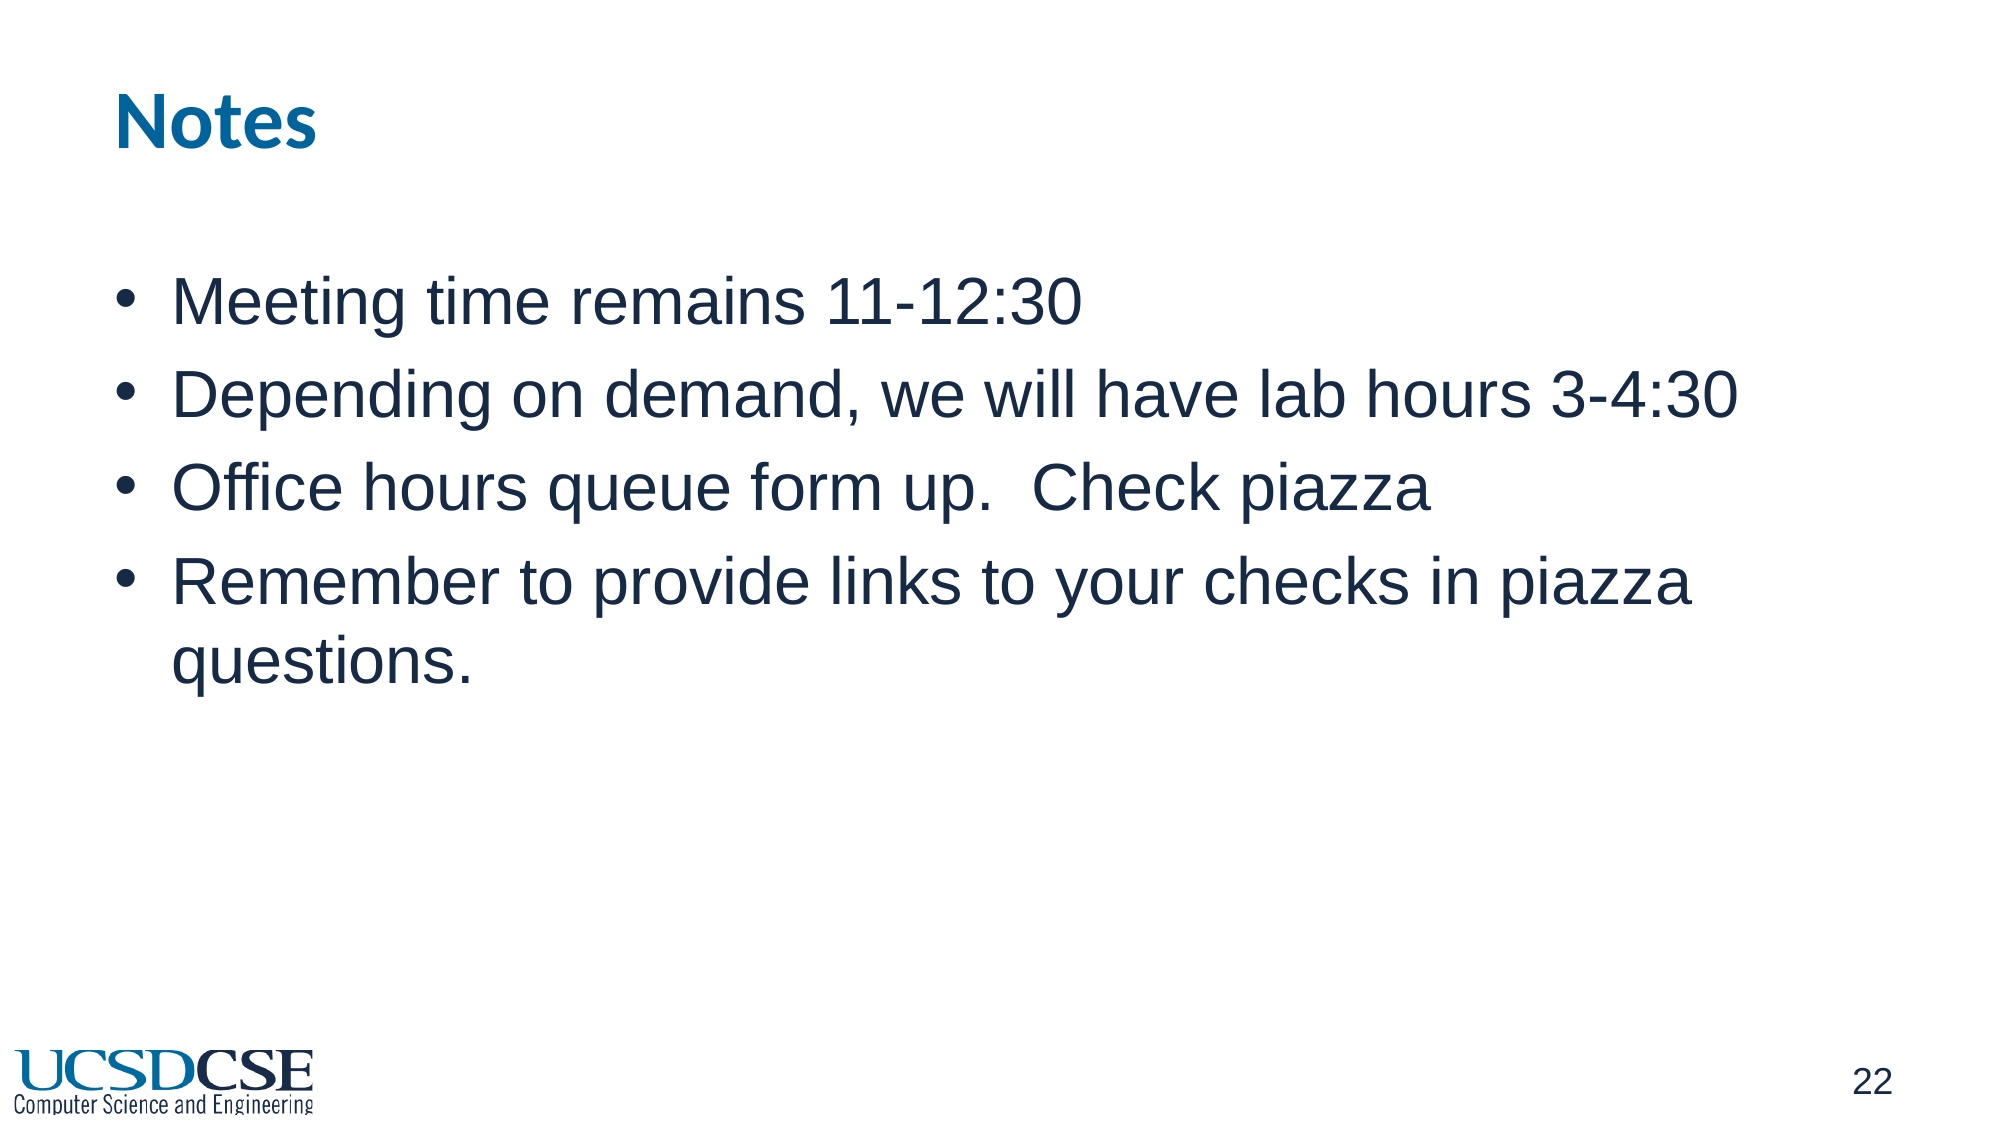

# Notes
Meeting time remains 11-12:30
Depending on demand, we will have lab hours 3-4:30
Office hours queue form up.  Check piazza
Remember to provide links to your checks in piazza questions.